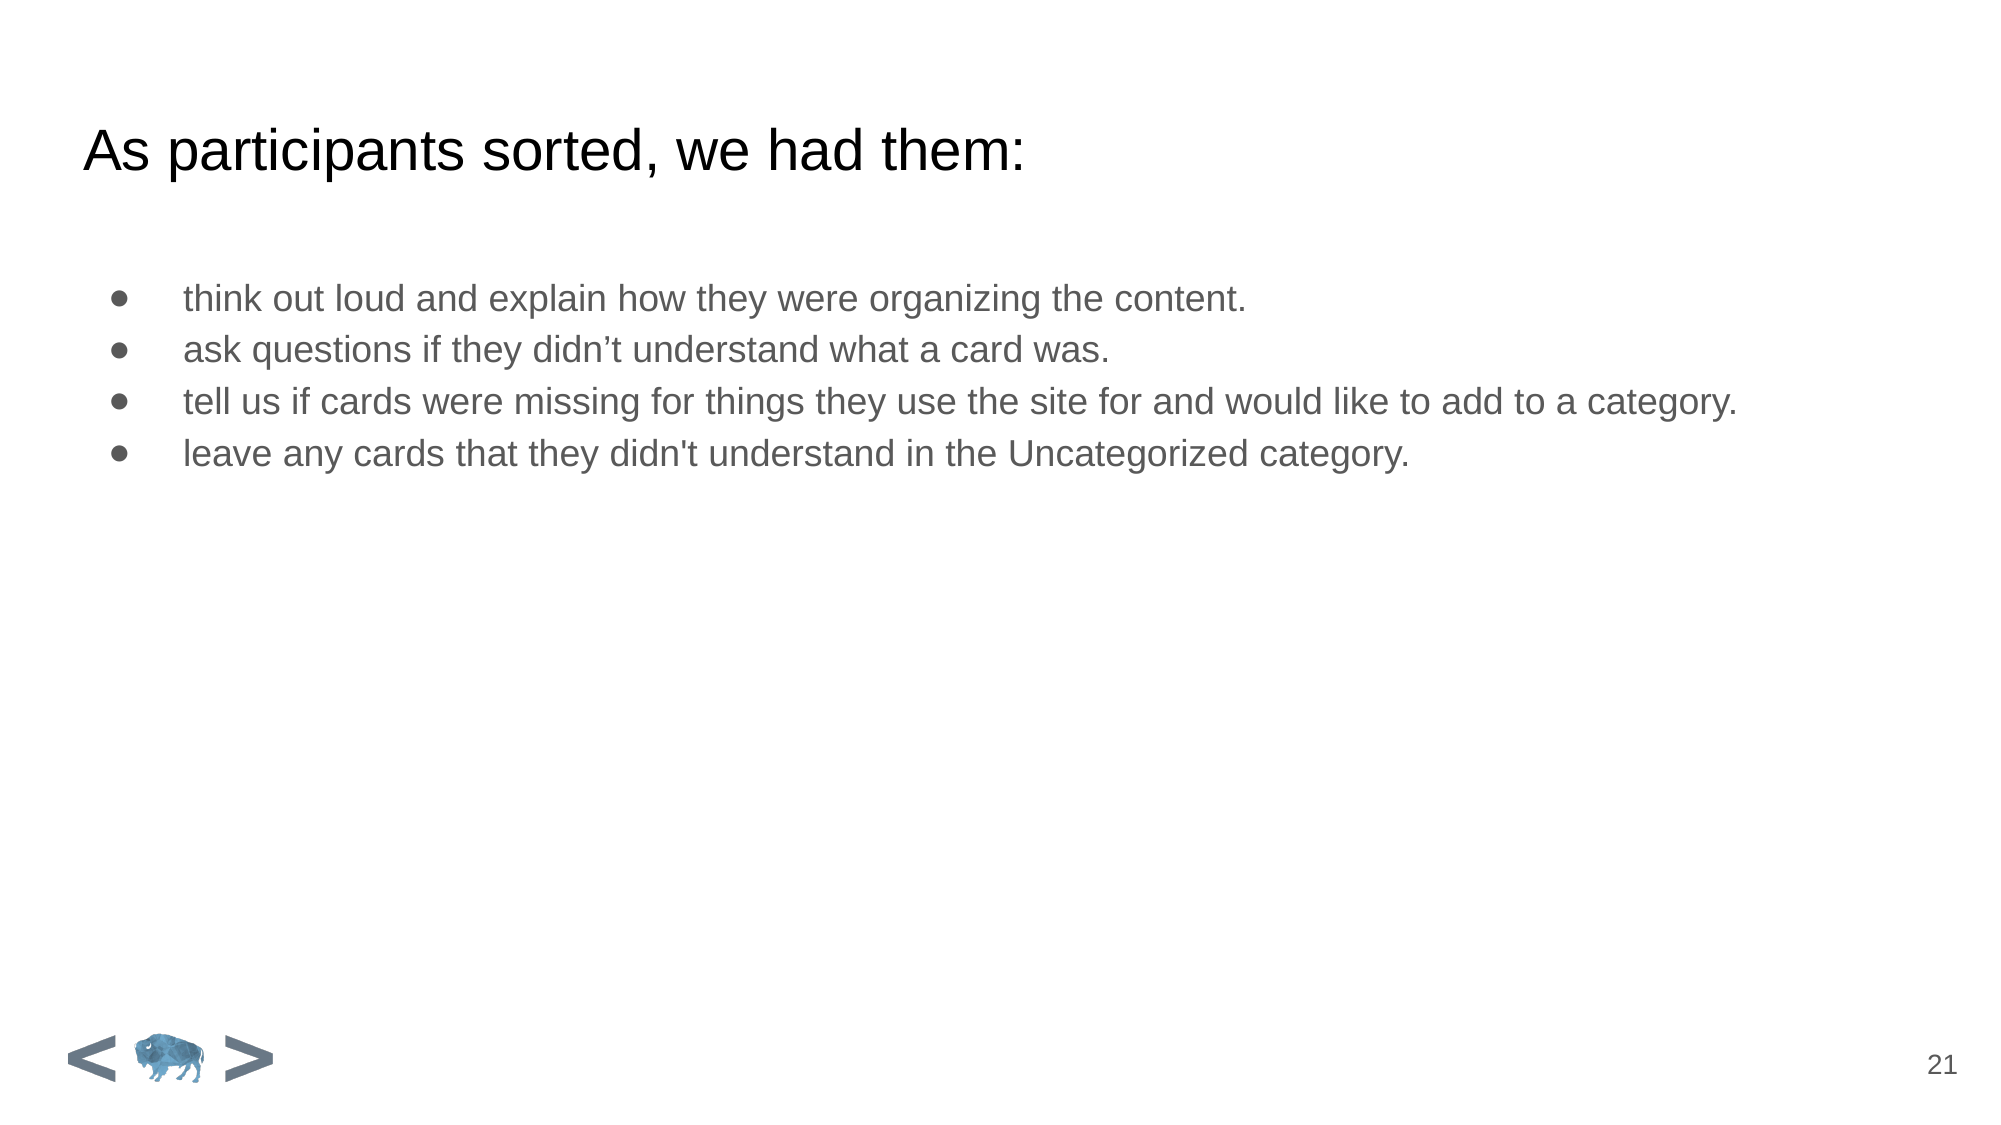

# As participants sorted, we had them:
think out loud and explain how they were organizing the content.
ask questions if they didn’t understand what a card was.
tell us if cards were missing for things they use the site for and would like to add to a category.
leave any cards that they didn't understand in the Uncategorized category.

21